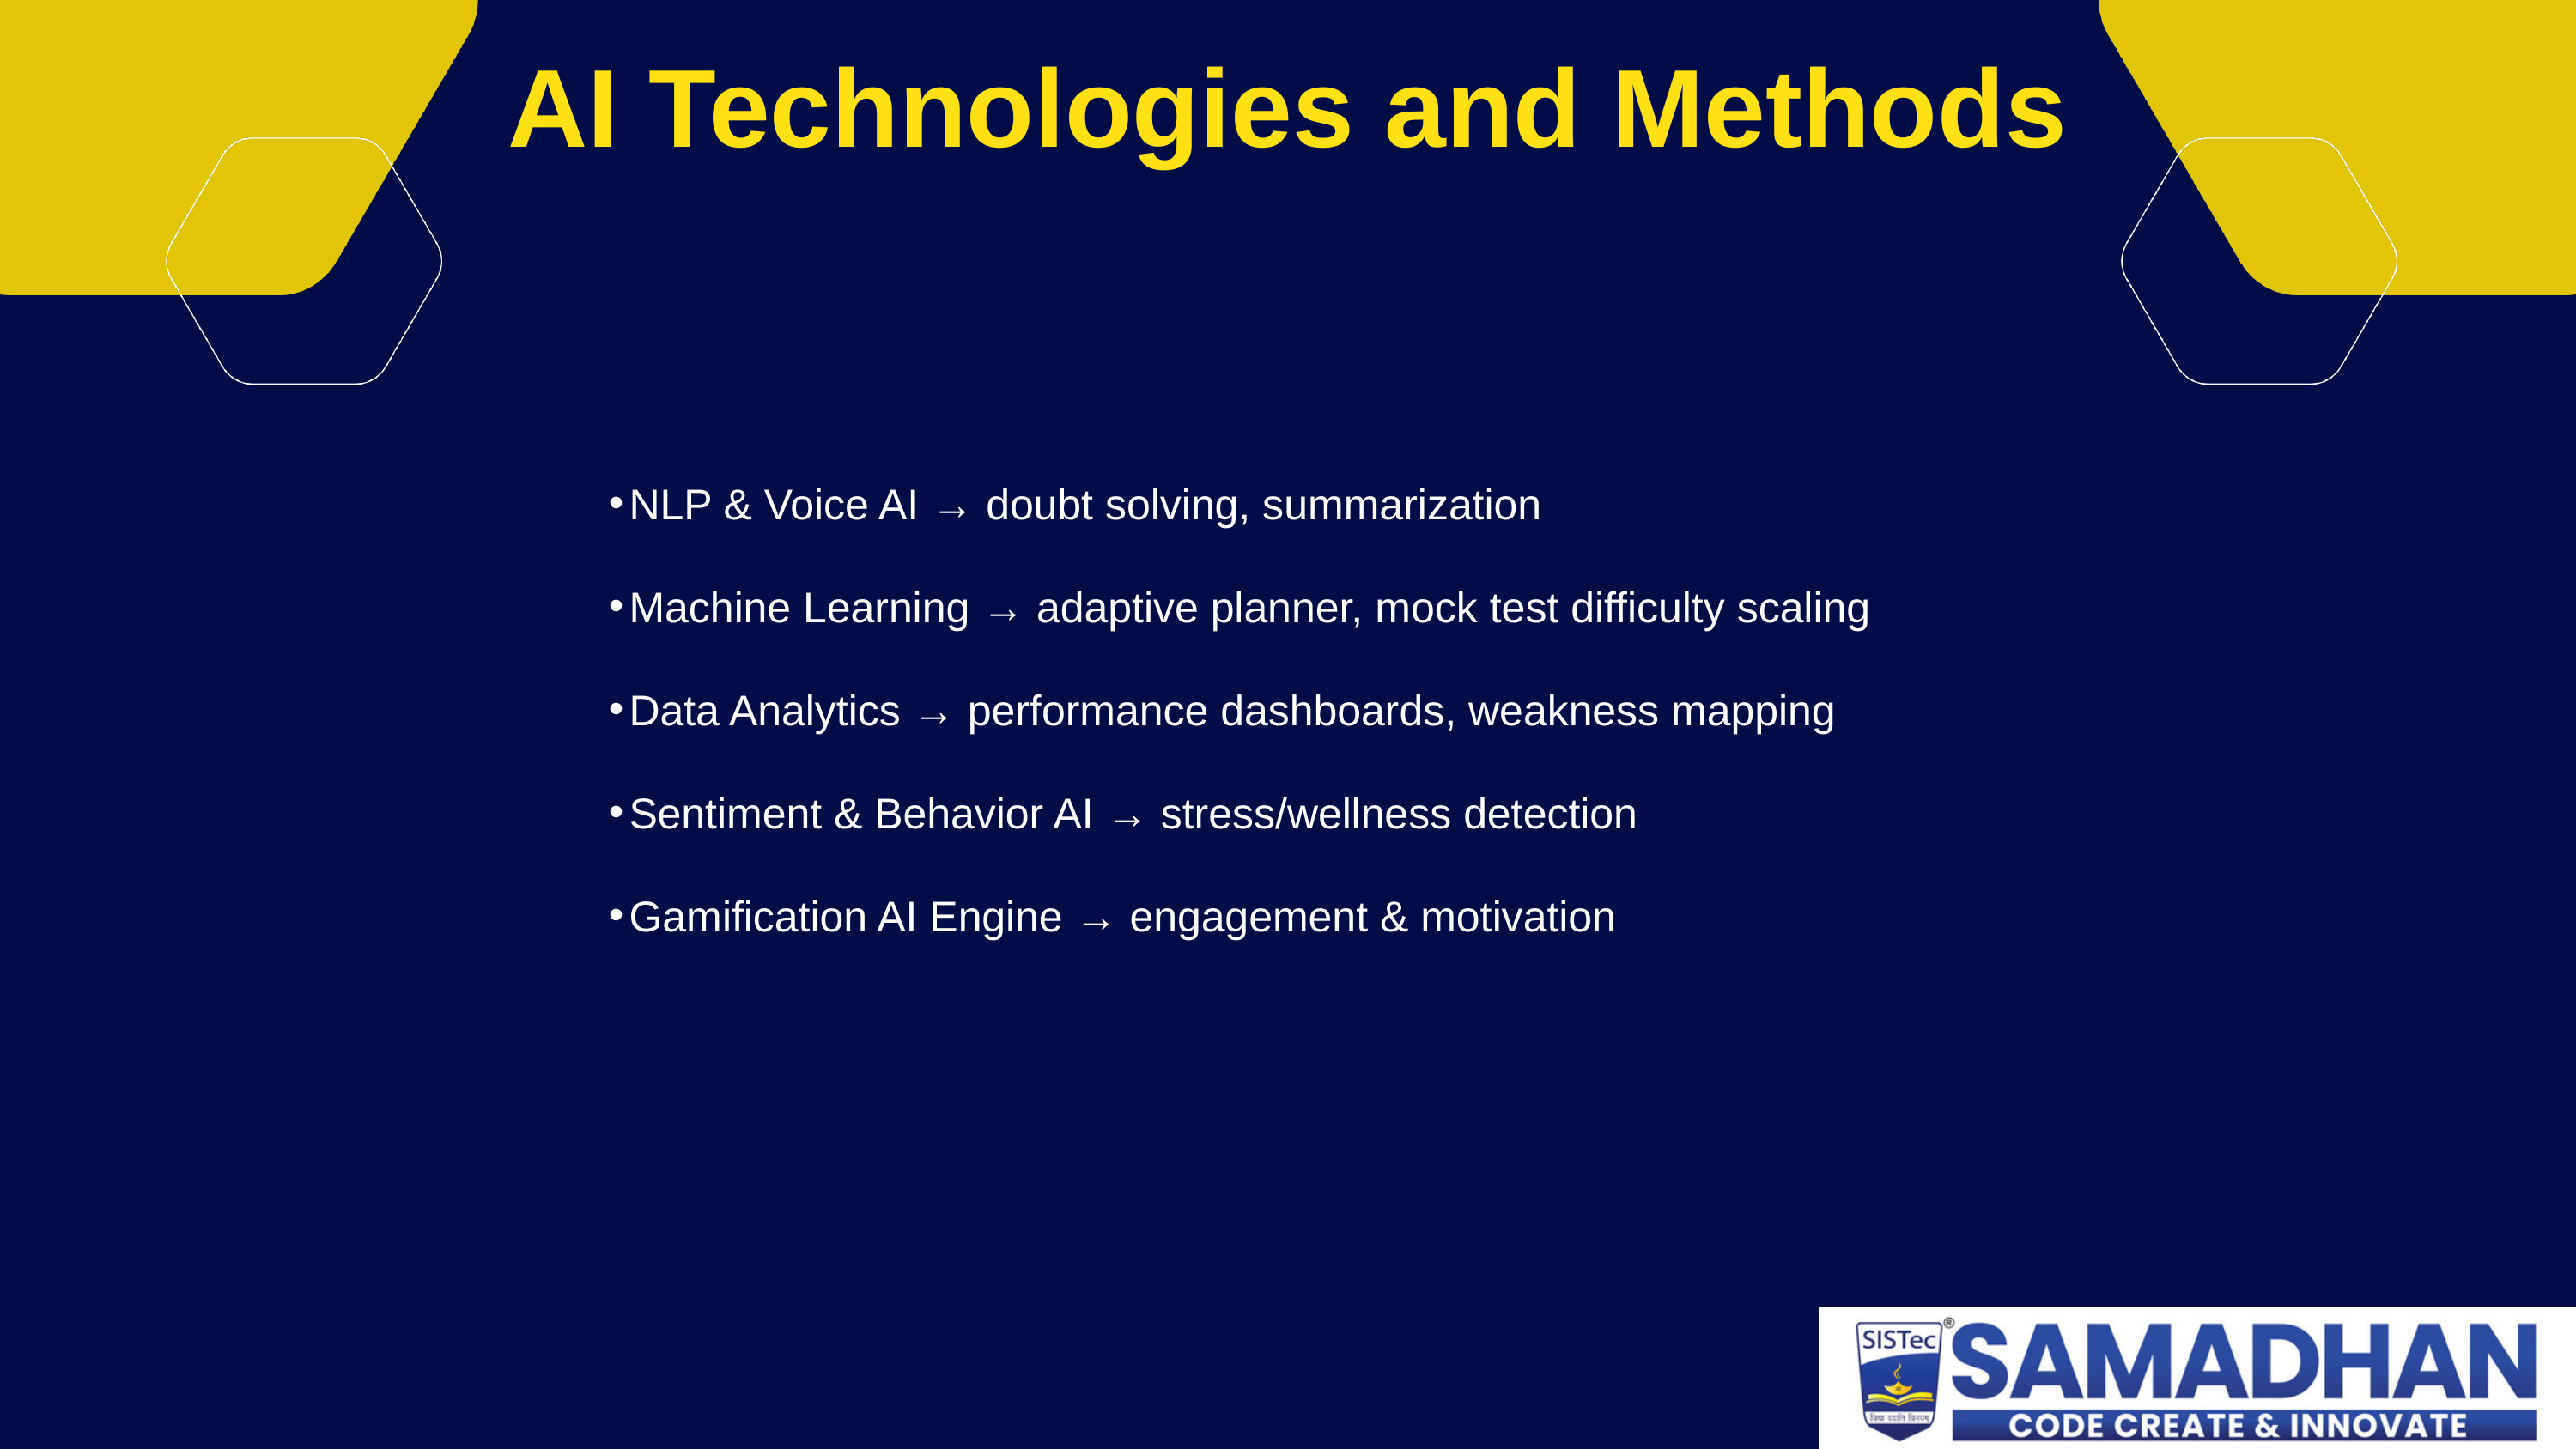

AI Technologies and Methods

NLP & Voice AI → doubt solving, summarization

Machine Learning → adaptive planner, mock test difficulty scaling

Data Analytics → performance dashboards, weakness mapping

Sentiment & Behavior AI → stress/wellness detection

Gamification AI Engine → engagement & motivation